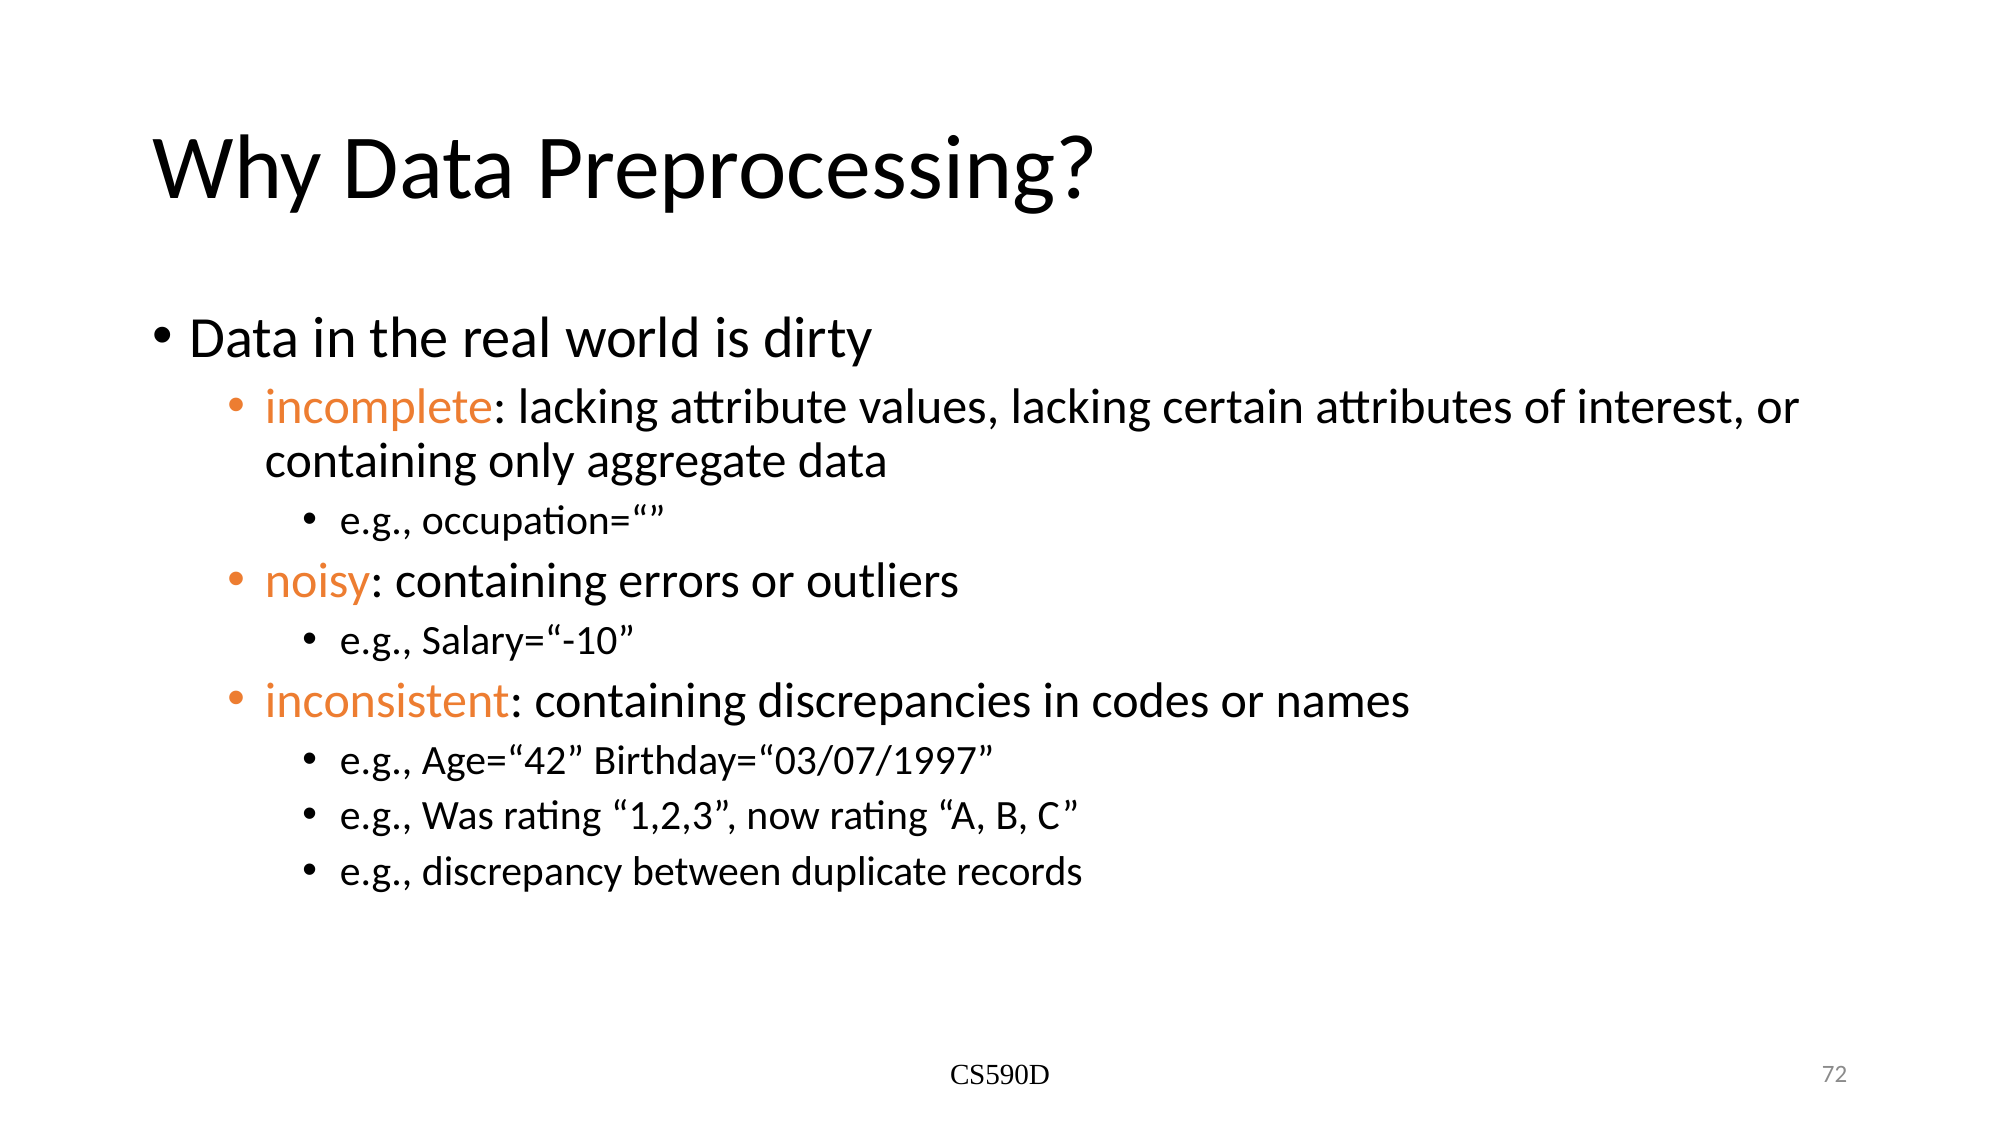

# Why Data Preprocessing?
Data in the real world is dirty
incomplete: lacking attribute values, lacking certain attributes of interest, or containing only aggregate data
e.g., occupation=“”
noisy: containing errors or outliers
e.g., Salary=“-10”
inconsistent: containing discrepancies in codes or names
e.g., Age=“42” Birthday=“03/07/1997”
e.g., Was rating “1,2,3”, now rating “A, B, C”
e.g., discrepancy between duplicate records
CS590D
72